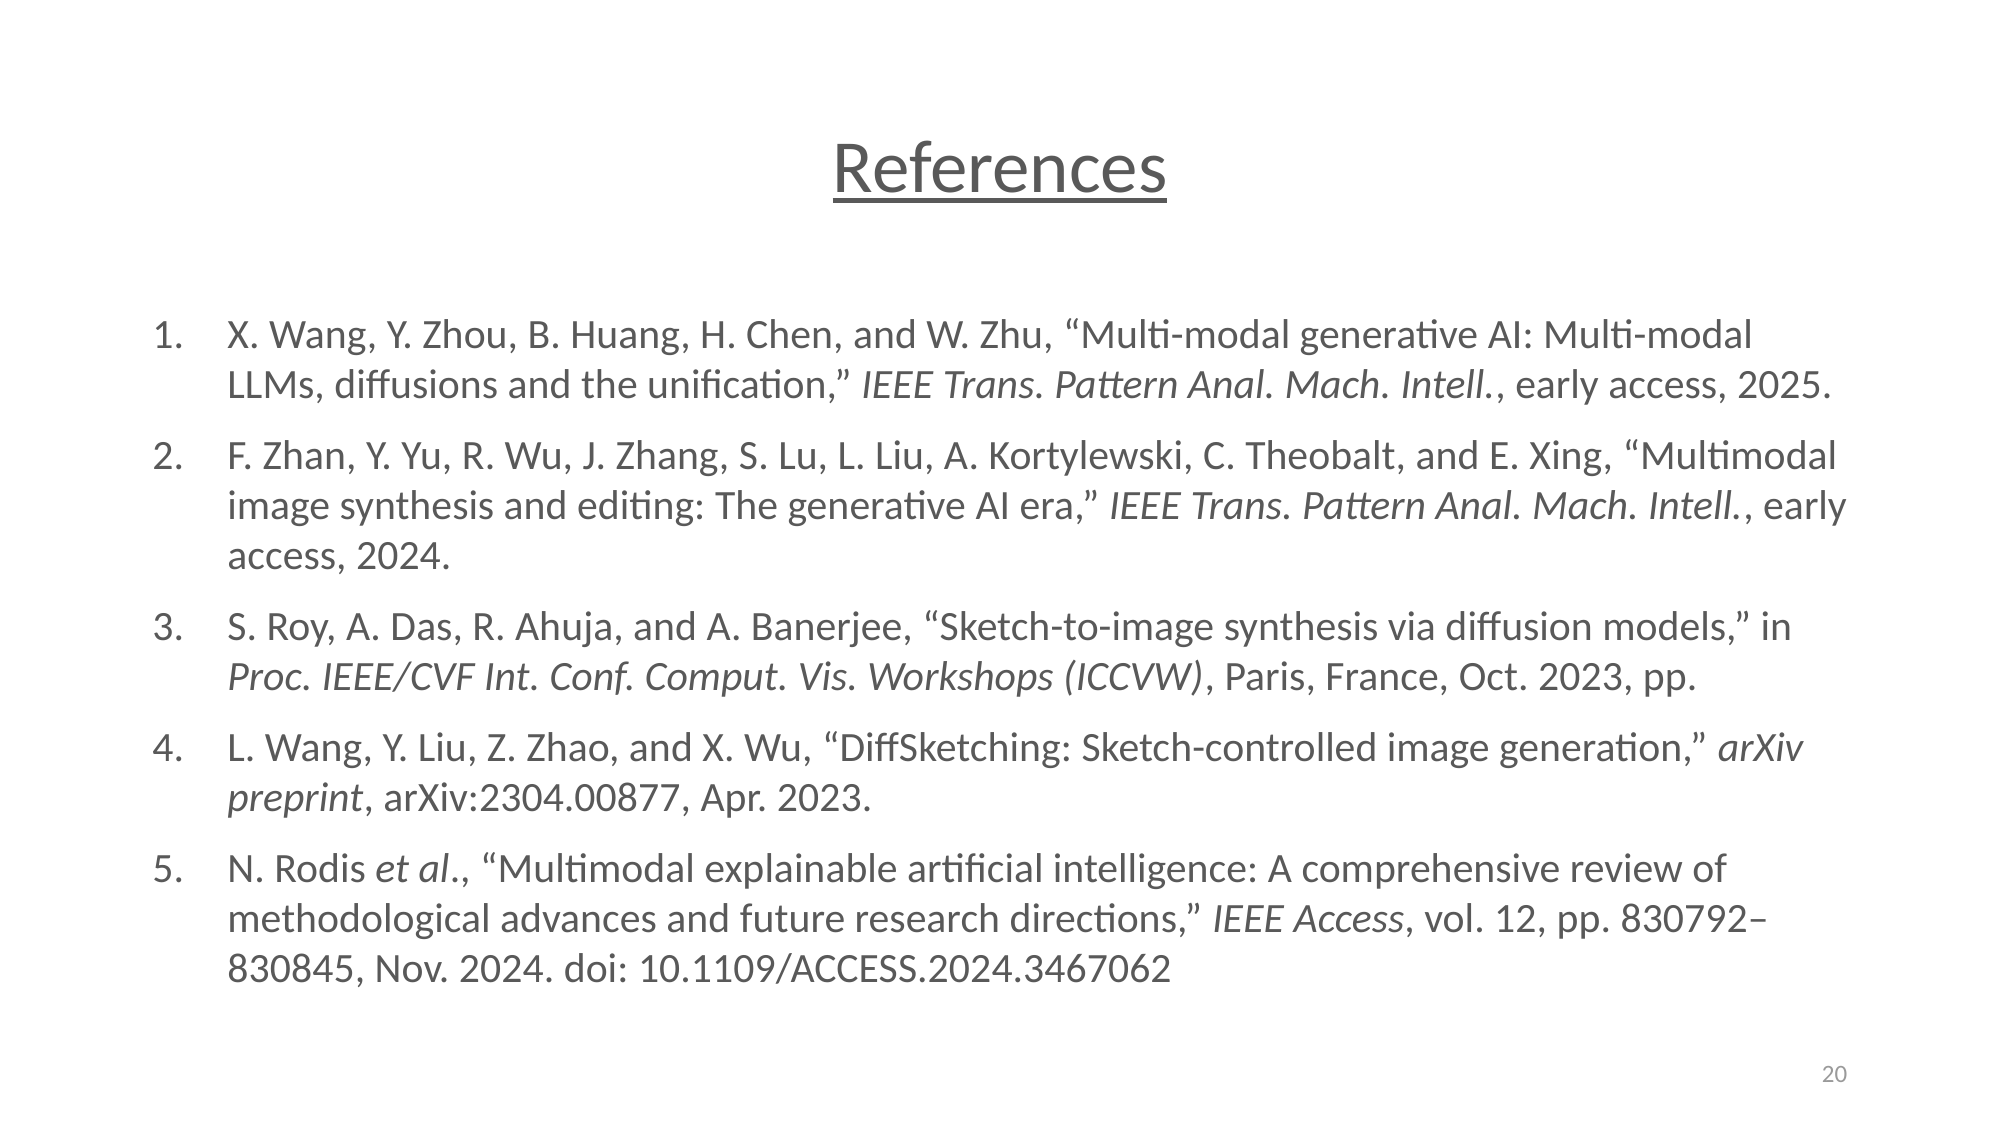

# References
X. Wang, Y. Zhou, B. Huang, H. Chen, and W. Zhu, “Multi-modal generative AI: Multi-modal LLMs, diffusions and the unification,” IEEE Trans. Pattern Anal. Mach. Intell., early access, 2025.
F. Zhan, Y. Yu, R. Wu, J. Zhang, S. Lu, L. Liu, A. Kortylewski, C. Theobalt, and E. Xing, “Multimodal image synthesis and editing: The generative AI era,” IEEE Trans. Pattern Anal. Mach. Intell., early access, 2024.
S. Roy, A. Das, R. Ahuja, and A. Banerjee, “Sketch-to-image synthesis via diffusion models,” in Proc. IEEE/CVF Int. Conf. Comput. Vis. Workshops (ICCVW), Paris, France, Oct. 2023, pp.
L. Wang, Y. Liu, Z. Zhao, and X. Wu, “DiffSketching: Sketch-controlled image generation,” arXiv preprint, arXiv:2304.00877, Apr. 2023.
N. Rodis et al., “Multimodal explainable artificial intelligence: A comprehensive review of methodological advances and future research directions,” IEEE Access, vol. 12, pp. 830792–830845, Nov. 2024. doi: 10.1109/ACCESS.2024.3467062

20